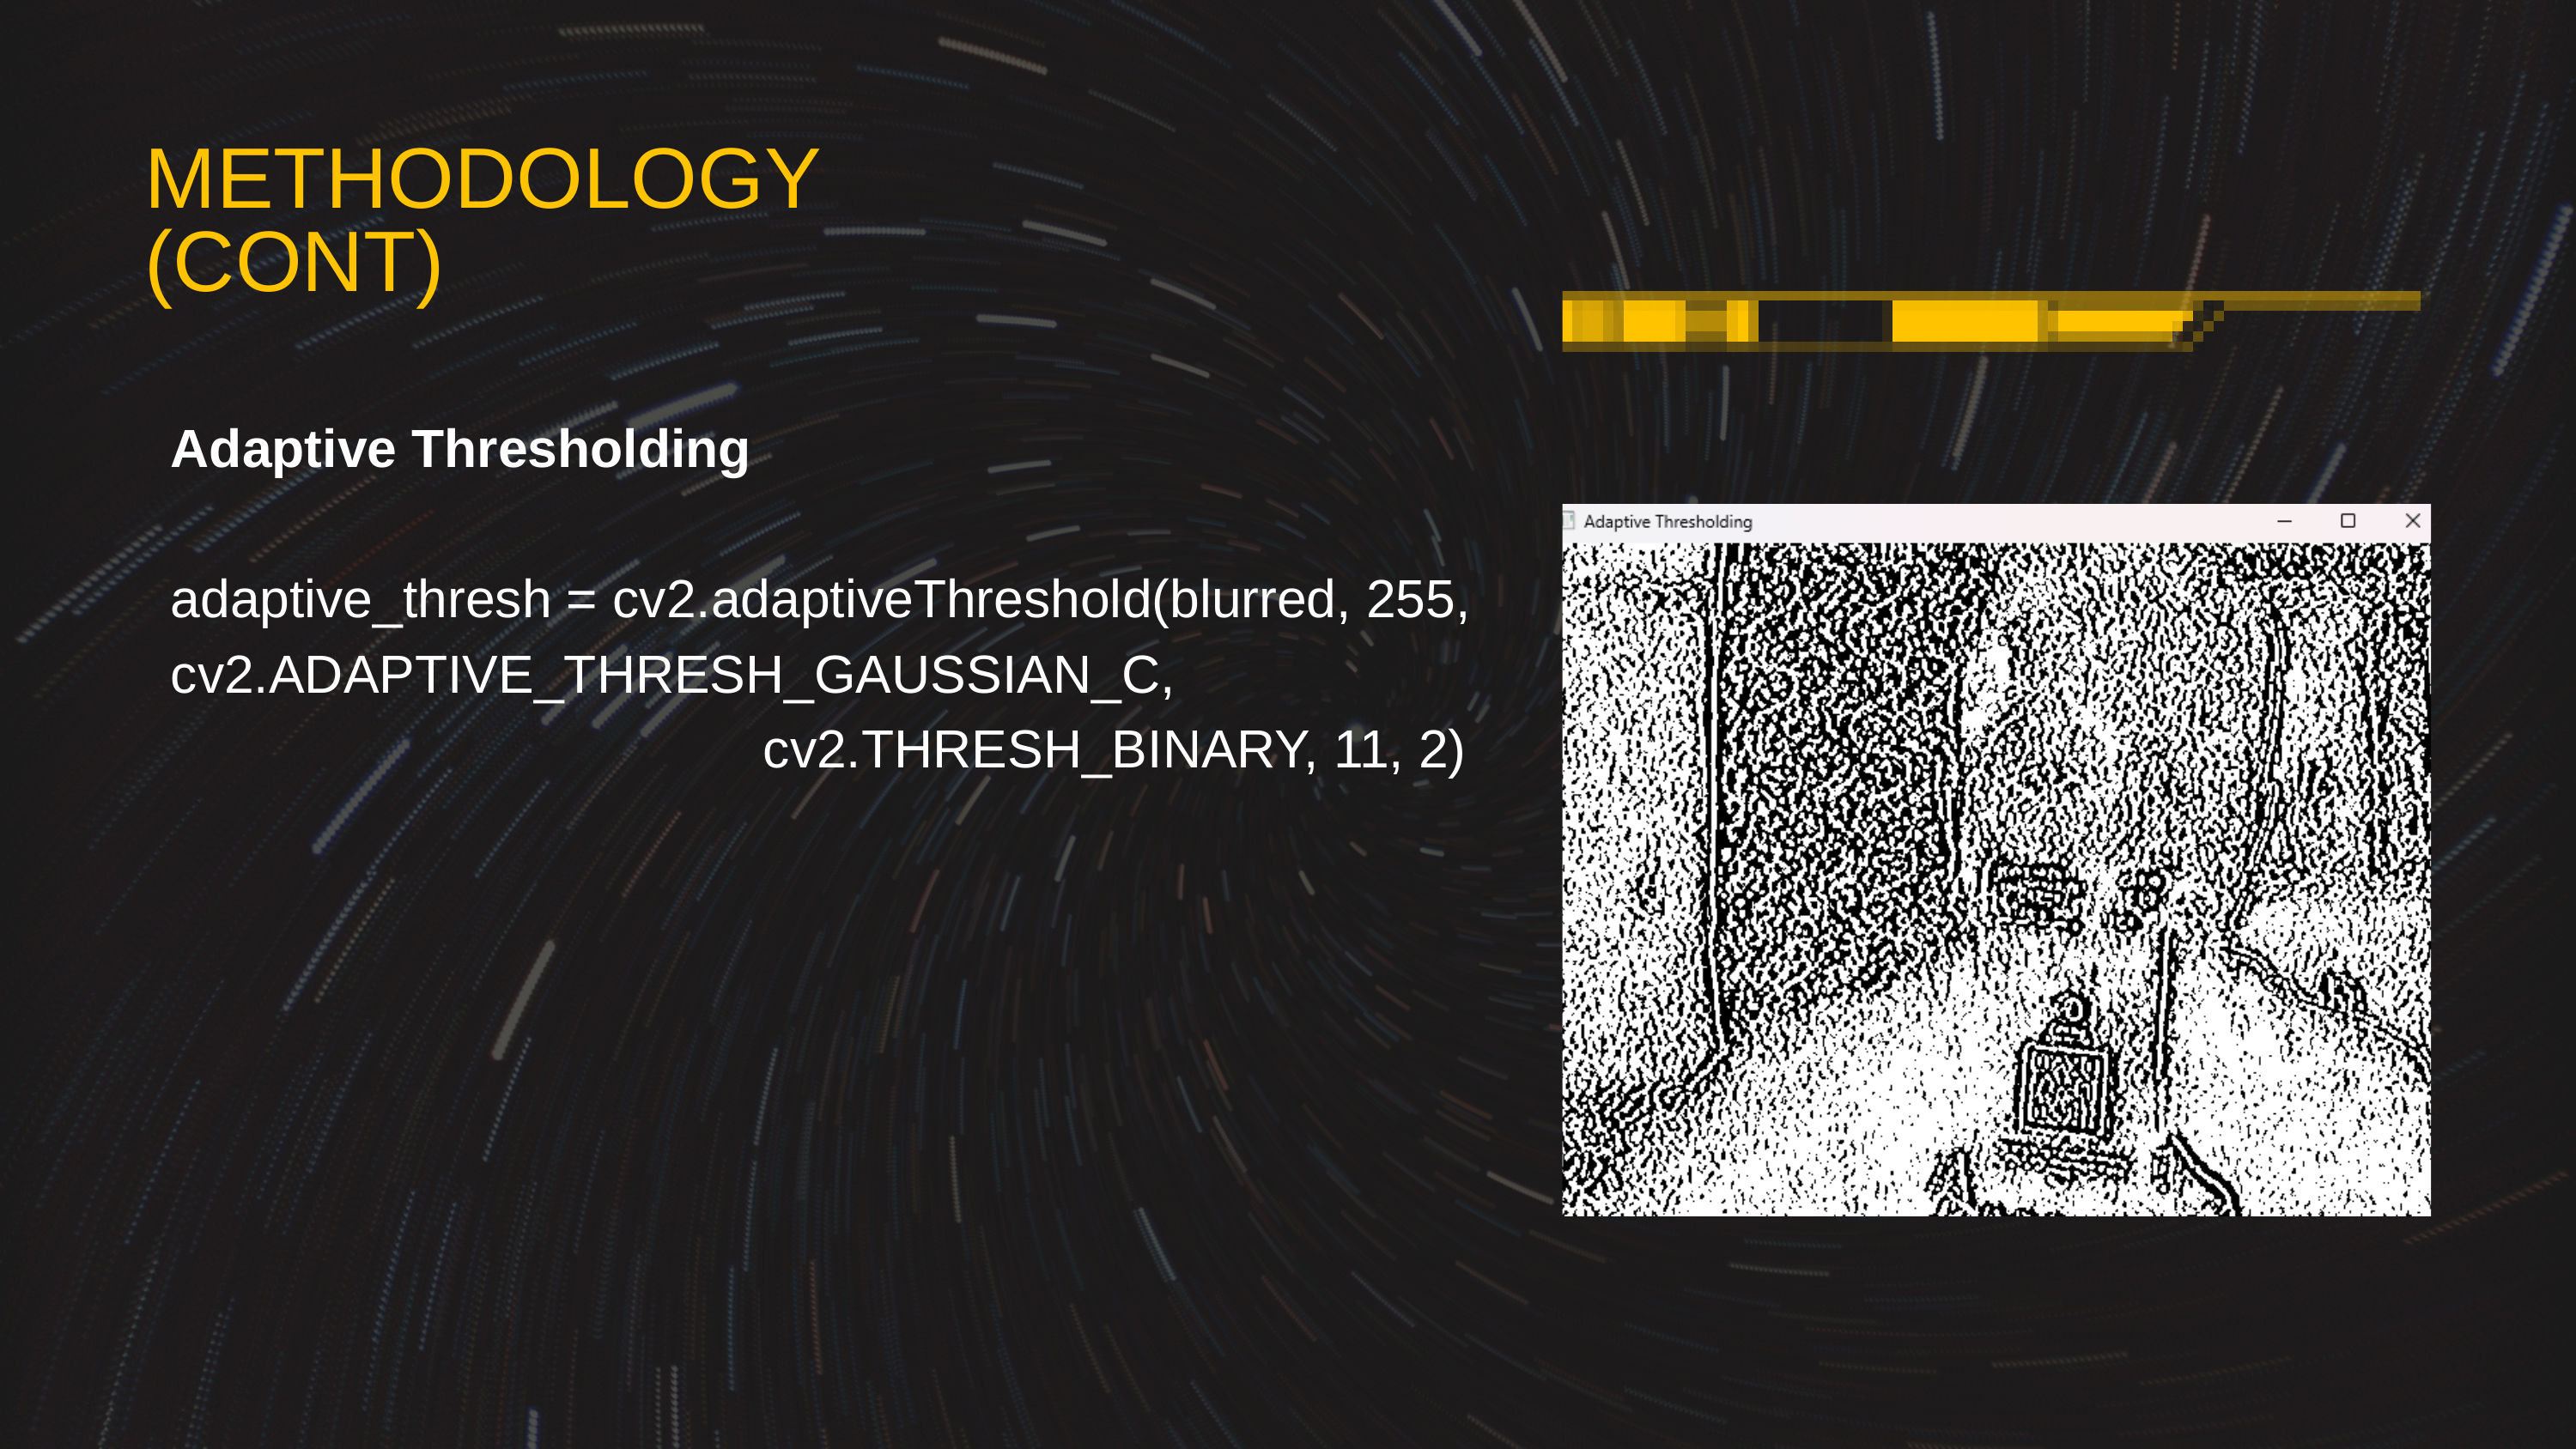

METHODOLOGY (CONT)

Adaptive Thresholding

adaptive_thresh = cv2.adaptiveThreshold(blurred, 255, cv2.ADAPTIVE_THRESH_GAUSSIAN_C,
                                        cv2.THRESH_BINARY, 11, 2)